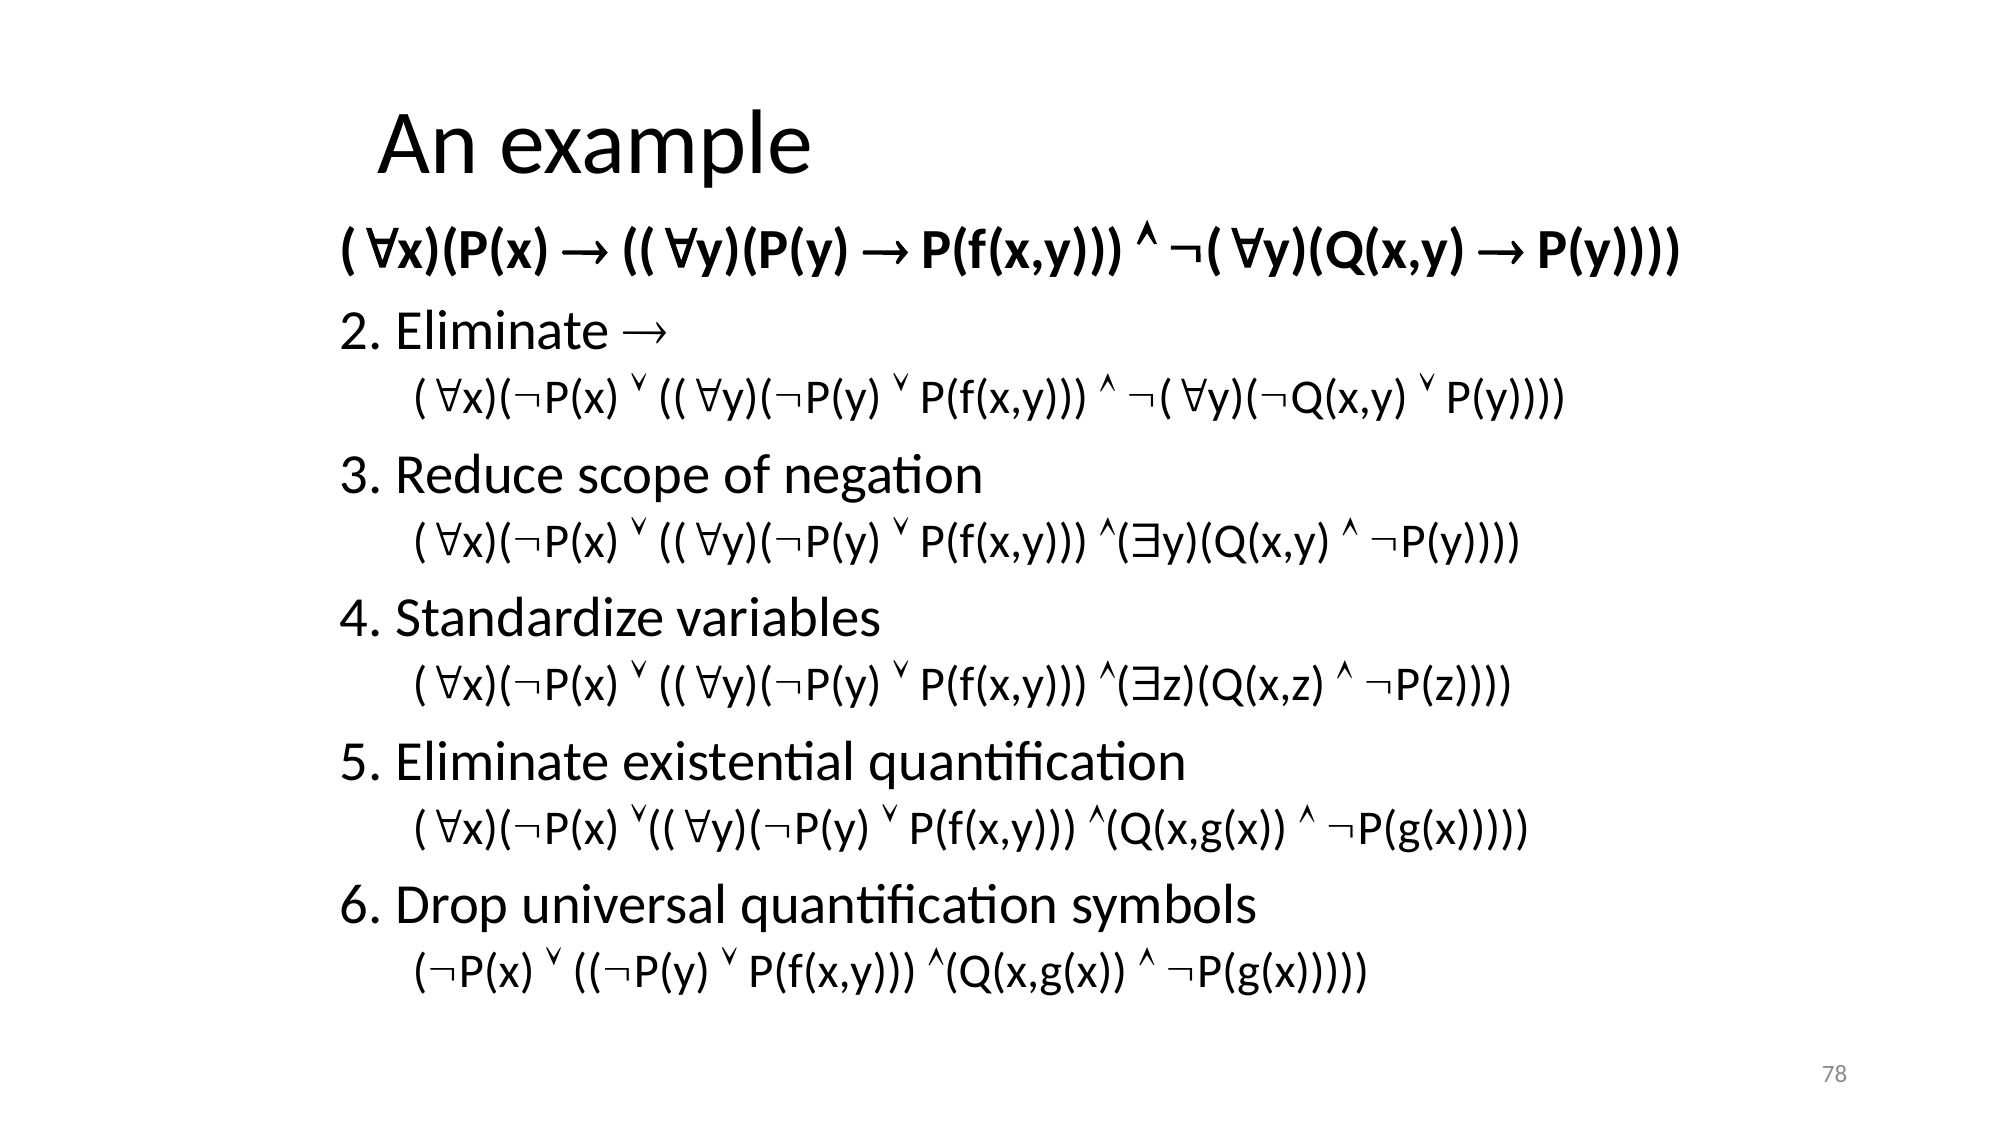

# An example
(∀x)(P(x) → ((∀y)(P(y) → P(f(x,y))) ∧ ¬(∀y)(Q(x,y) → P(y))))
2. Eliminate →
(∀x)(¬P(x) ∨ ((∀y)(¬P(y) ∨ P(f(x,y))) ∧ ¬(∀y)(¬Q(x,y) ∨ P(y))))
3. Reduce scope of negation
(∀x)(¬P(x) ∨ ((∀y)(¬P(y) ∨ P(f(x,y))) ∧(∃y)(Q(x,y) ∧ ¬P(y))))
4. Standardize variables
(∀x)(¬P(x) ∨ ((∀y)(¬P(y) ∨ P(f(x,y))) ∧(∃z)(Q(x,z) ∧ ¬P(z))))
5. Eliminate existential quantification
(∀x)(¬P(x) ∨((∀y)(¬P(y) ∨ P(f(x,y))) ∧(Q(x,g(x)) ∧ ¬P(g(x)))))
6. Drop universal quantification symbols
(¬P(x) ∨ ((¬P(y) ∨ P(f(x,y))) ∧(Q(x,g(x)) ∧ ¬P(g(x)))))

78